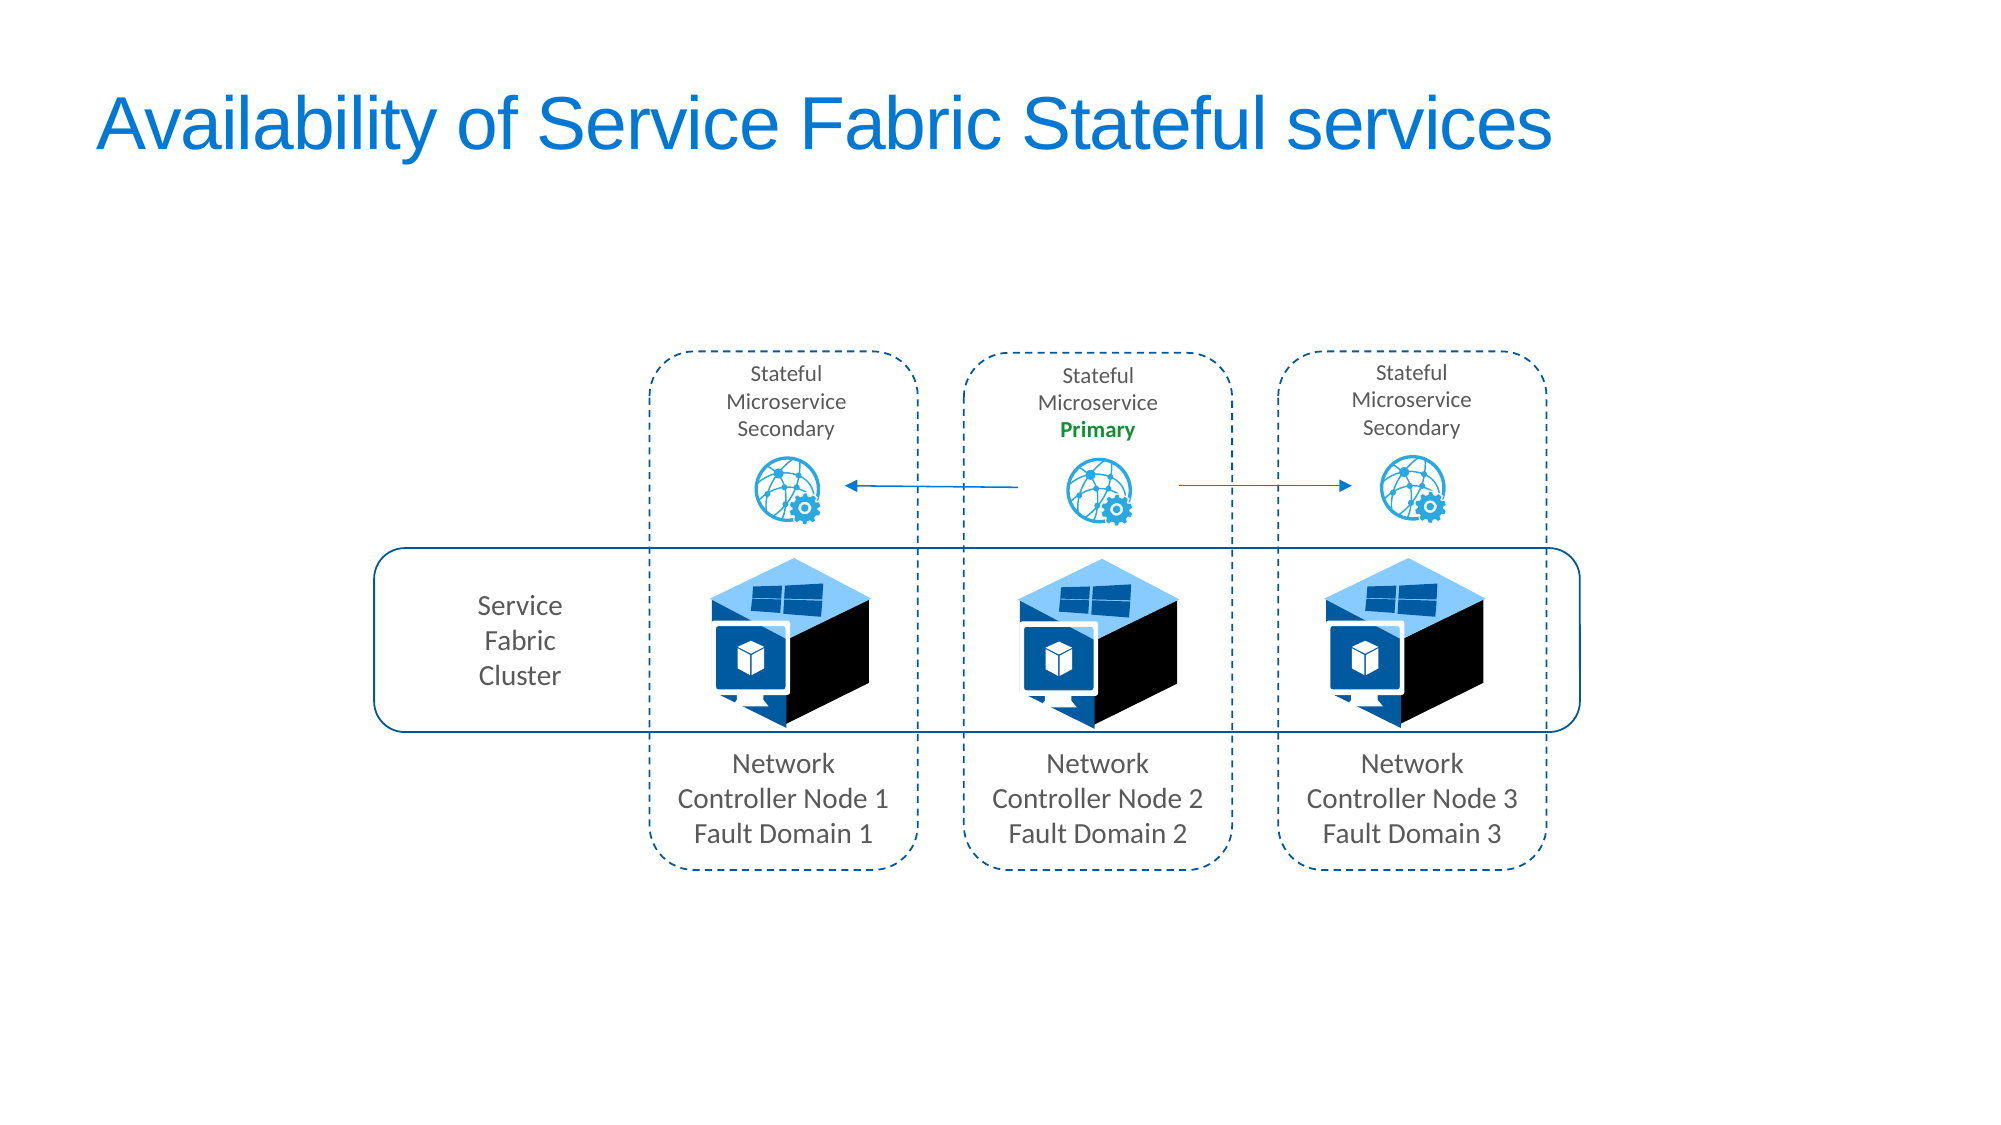

# Availability of Service Fabric Stateful services
Stateful Microservice
Secondary

Network Controller Node 1
Fault Domain 1
Network Controller Node 3 Fault Domain 3
Stateful Microservice
Secondary

Network Controller Node 2 Fault Domain 2
Stateful Microservice
Primary

Service
Fabric
Cluster